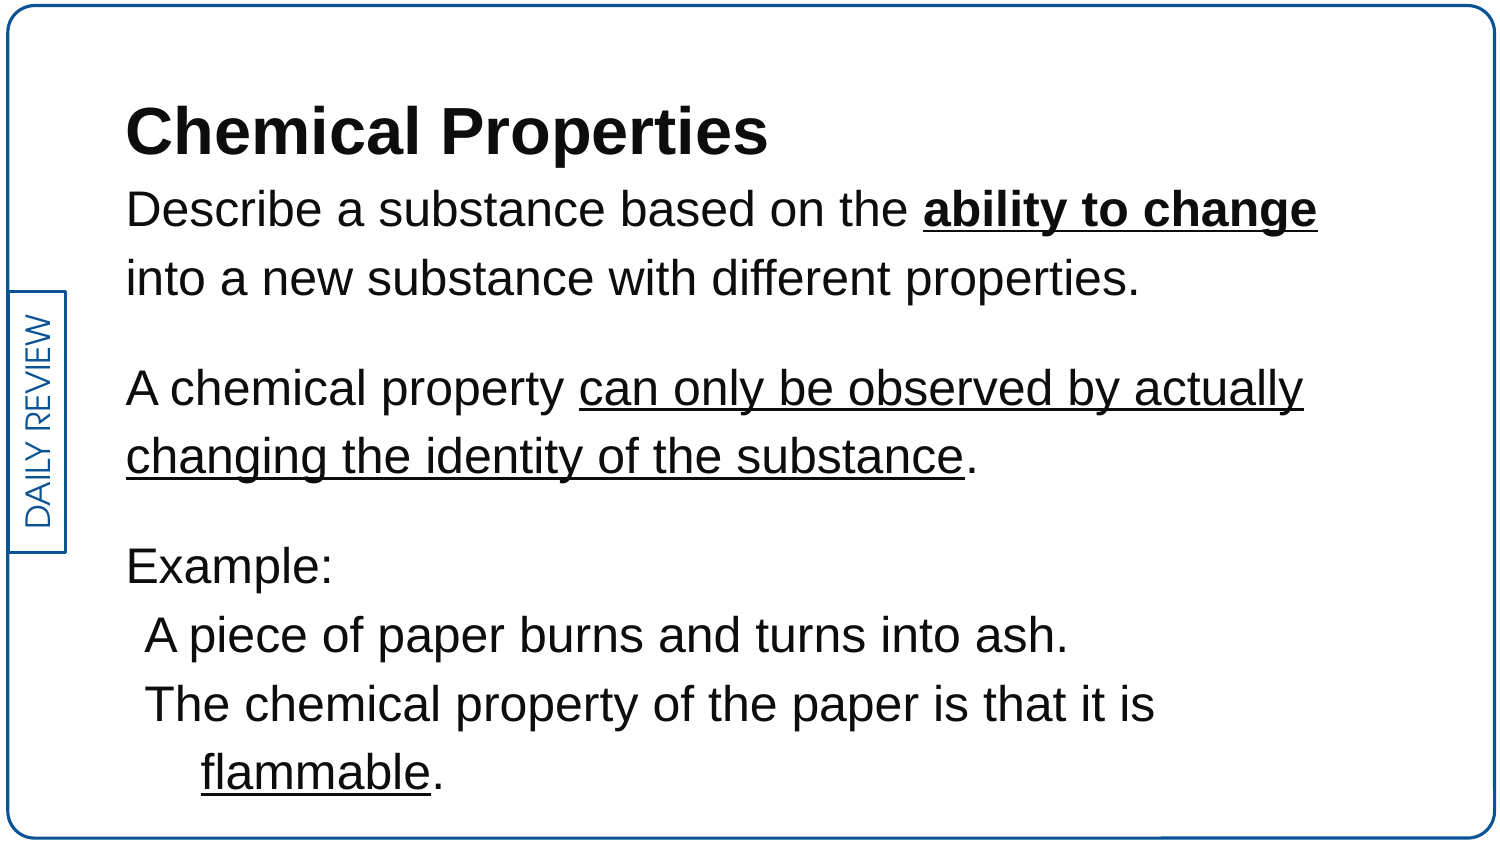

Chemical Properties
Describe a substance based on the ability to change into a new substance with different properties.

A chemical property can only be observed by actually changing the identity of the substance.

Example:
A piece of paper burns and turns into ash.
The chemical property of the paper is that it is flammable.